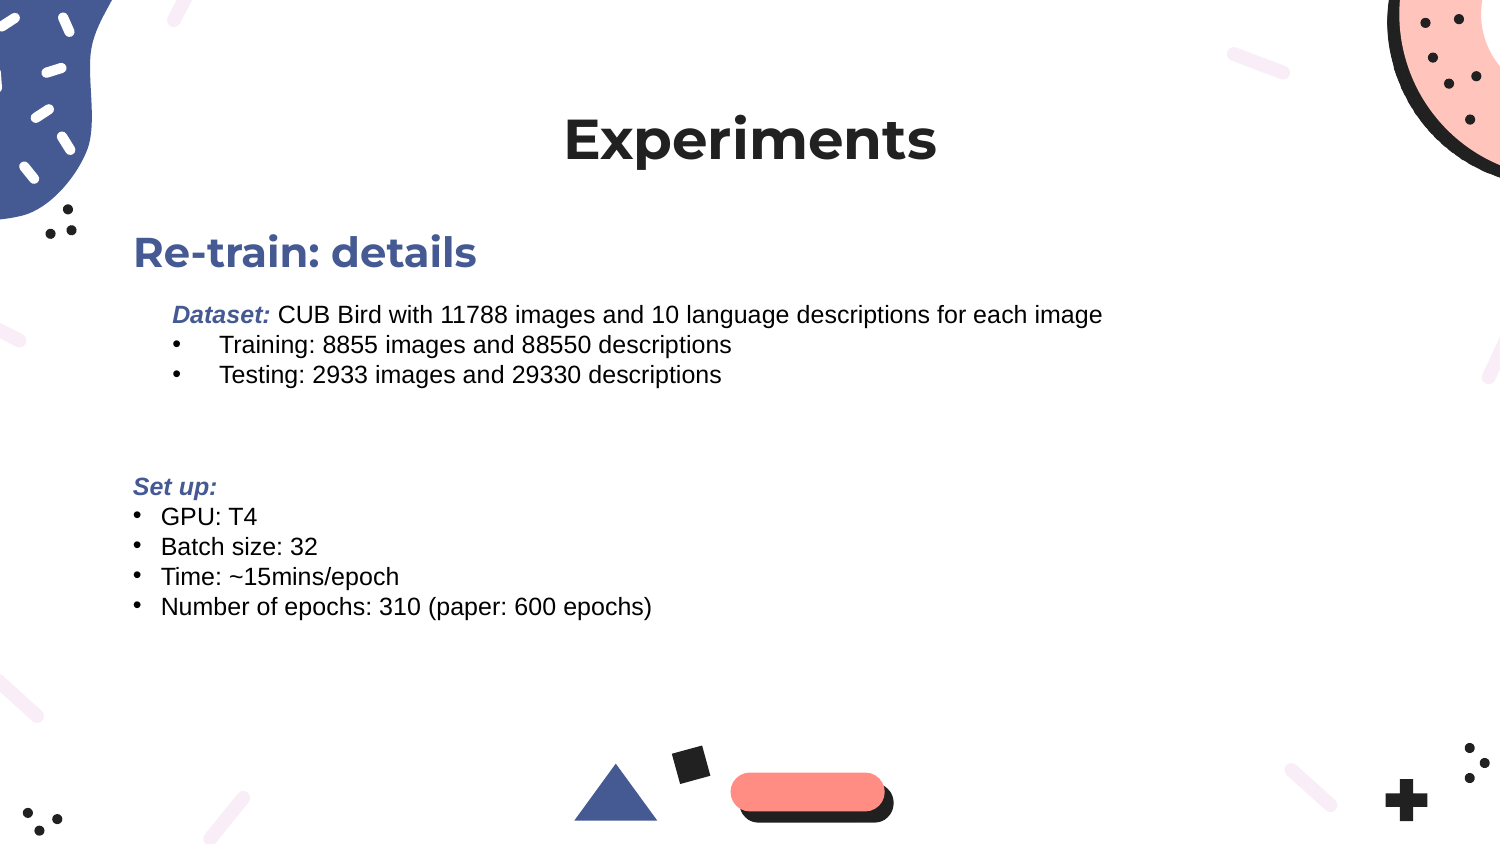

Experiments
Re-train: details
Dataset: CUB Bird with 11788 images and 10 language descriptions for each image
Training: 8855 images and 88550 descriptions
Testing: 2933 images and 29330 descriptions
Set up:
GPU: T4
Batch size: 32
Time: ~15mins/epoch
Number of epochs: 310 (paper: 600 epochs)